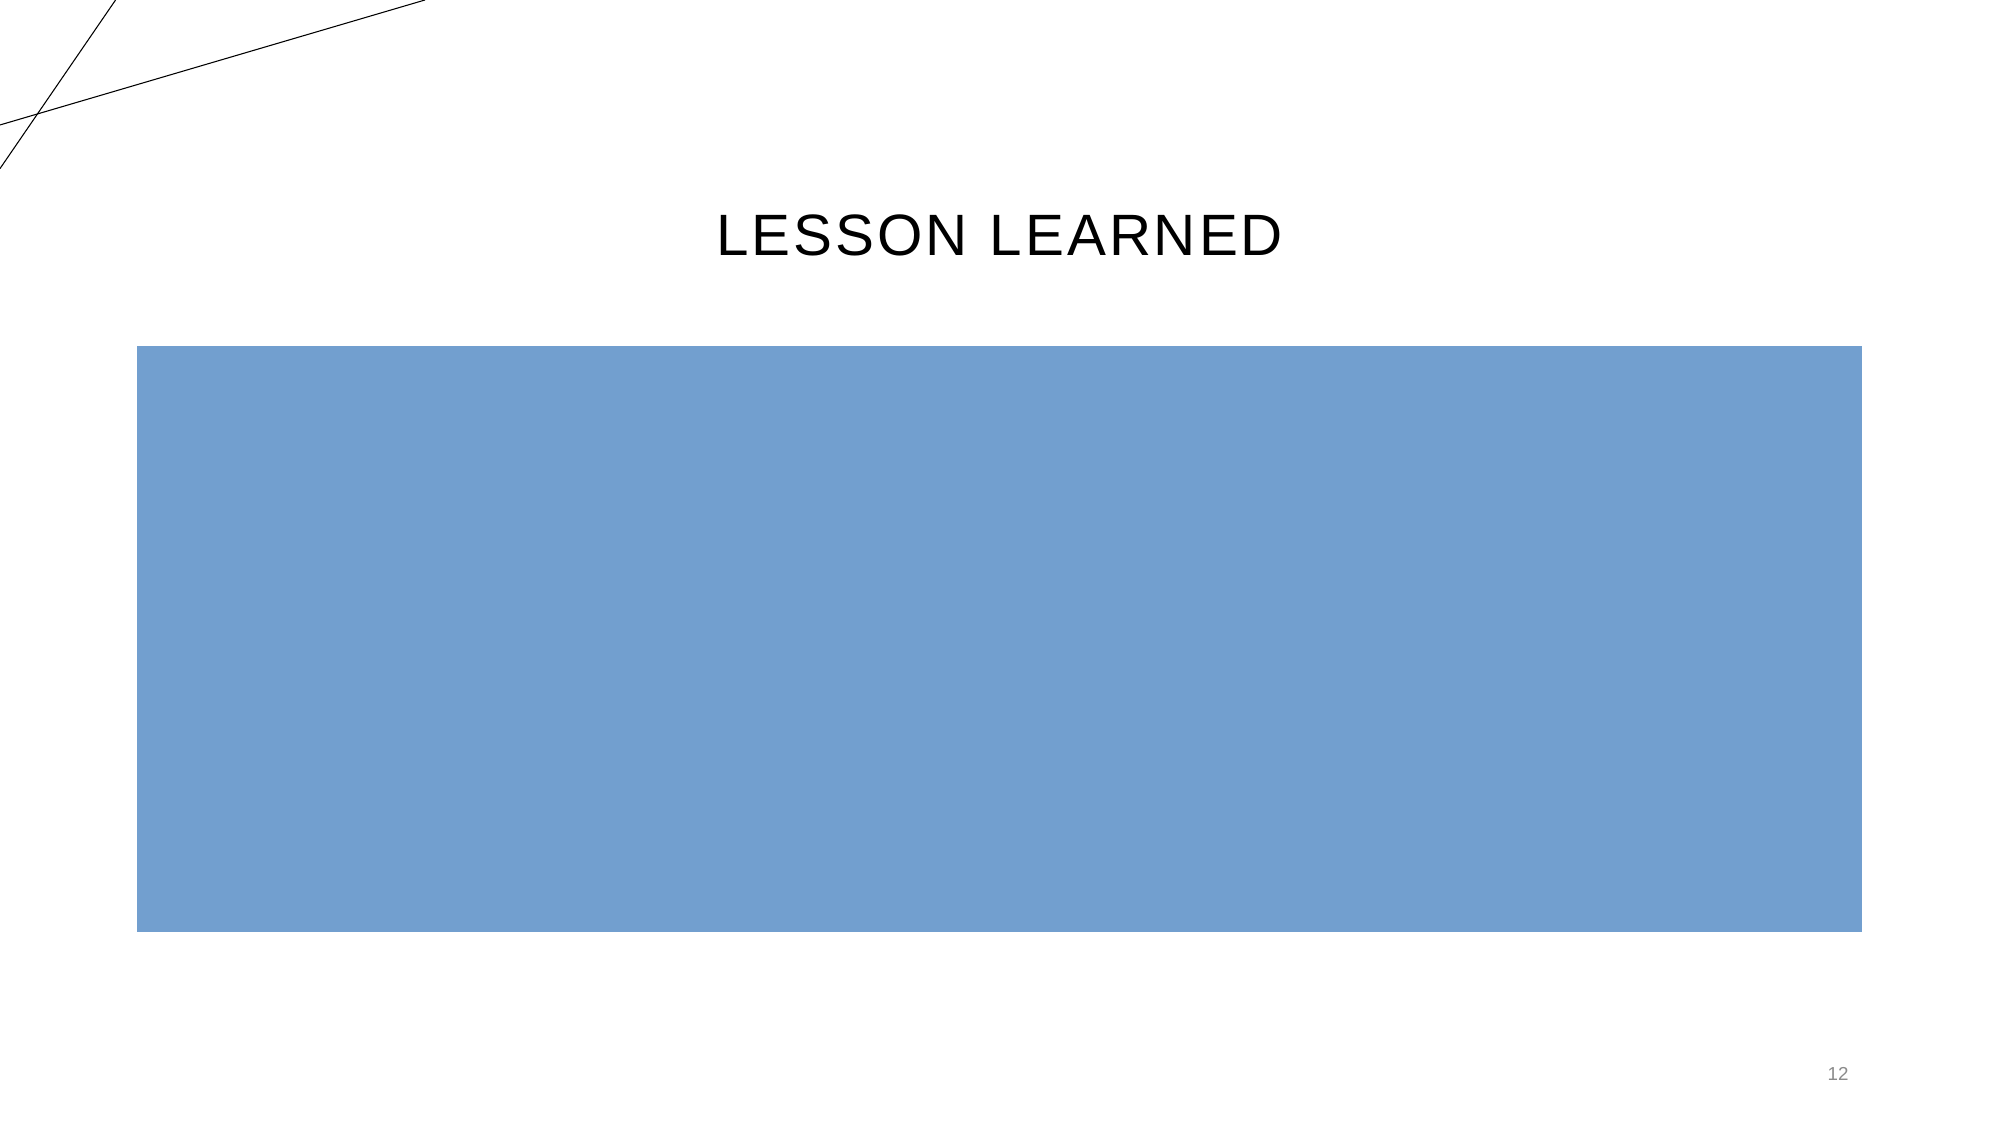

# Lesson learned
 Working in a tram requires planning and dedication, people have different interests and strengths, takes time to figure out who does what good.
Have a plan, see what others do, and learn from it to plan your analyses
Good data is available but getting them and organizing them is difficult, requires extra attention, and understanding the structure of the data

12